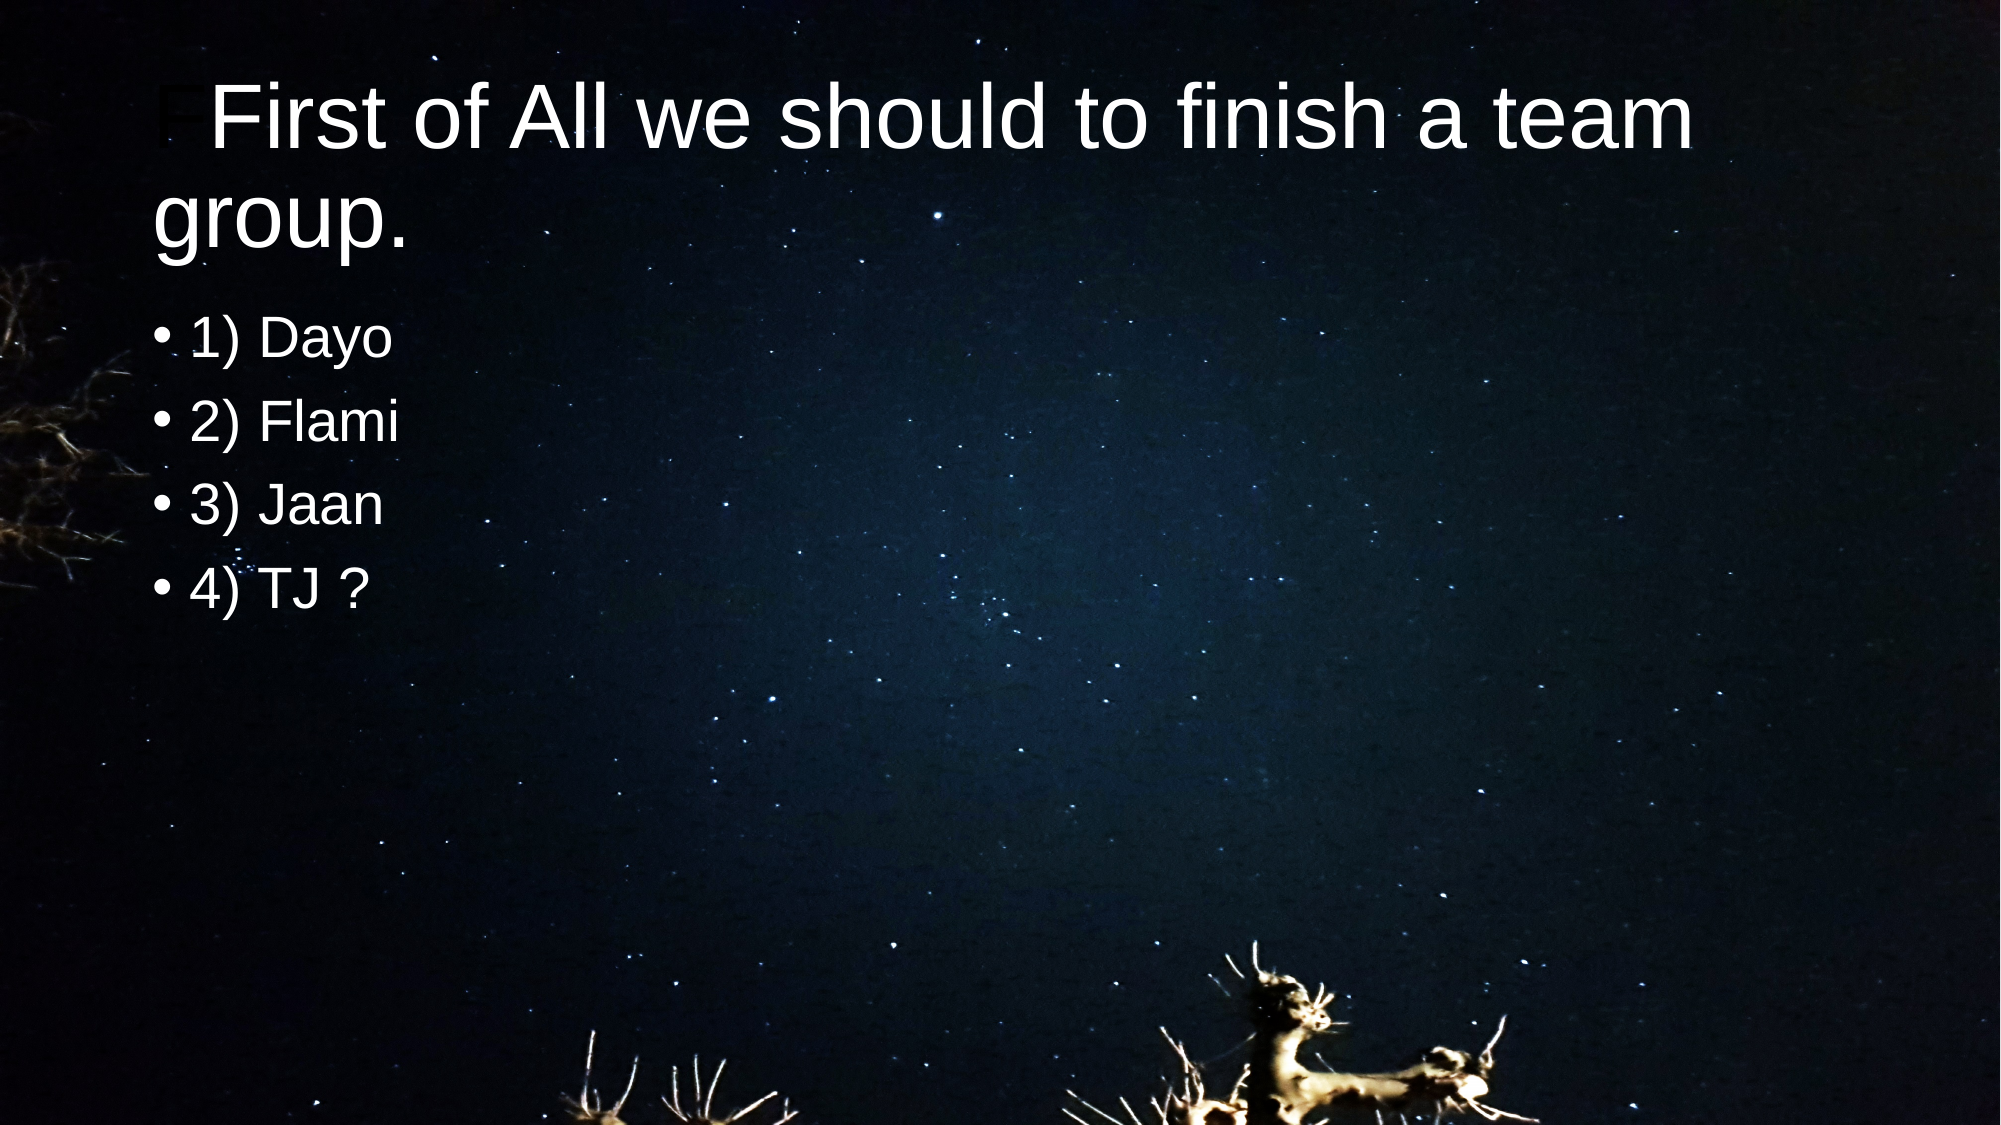

# FFirst of All we should to finish a team group.
1) Dayo
2) Flami
3) Jaan
4) TJ ?